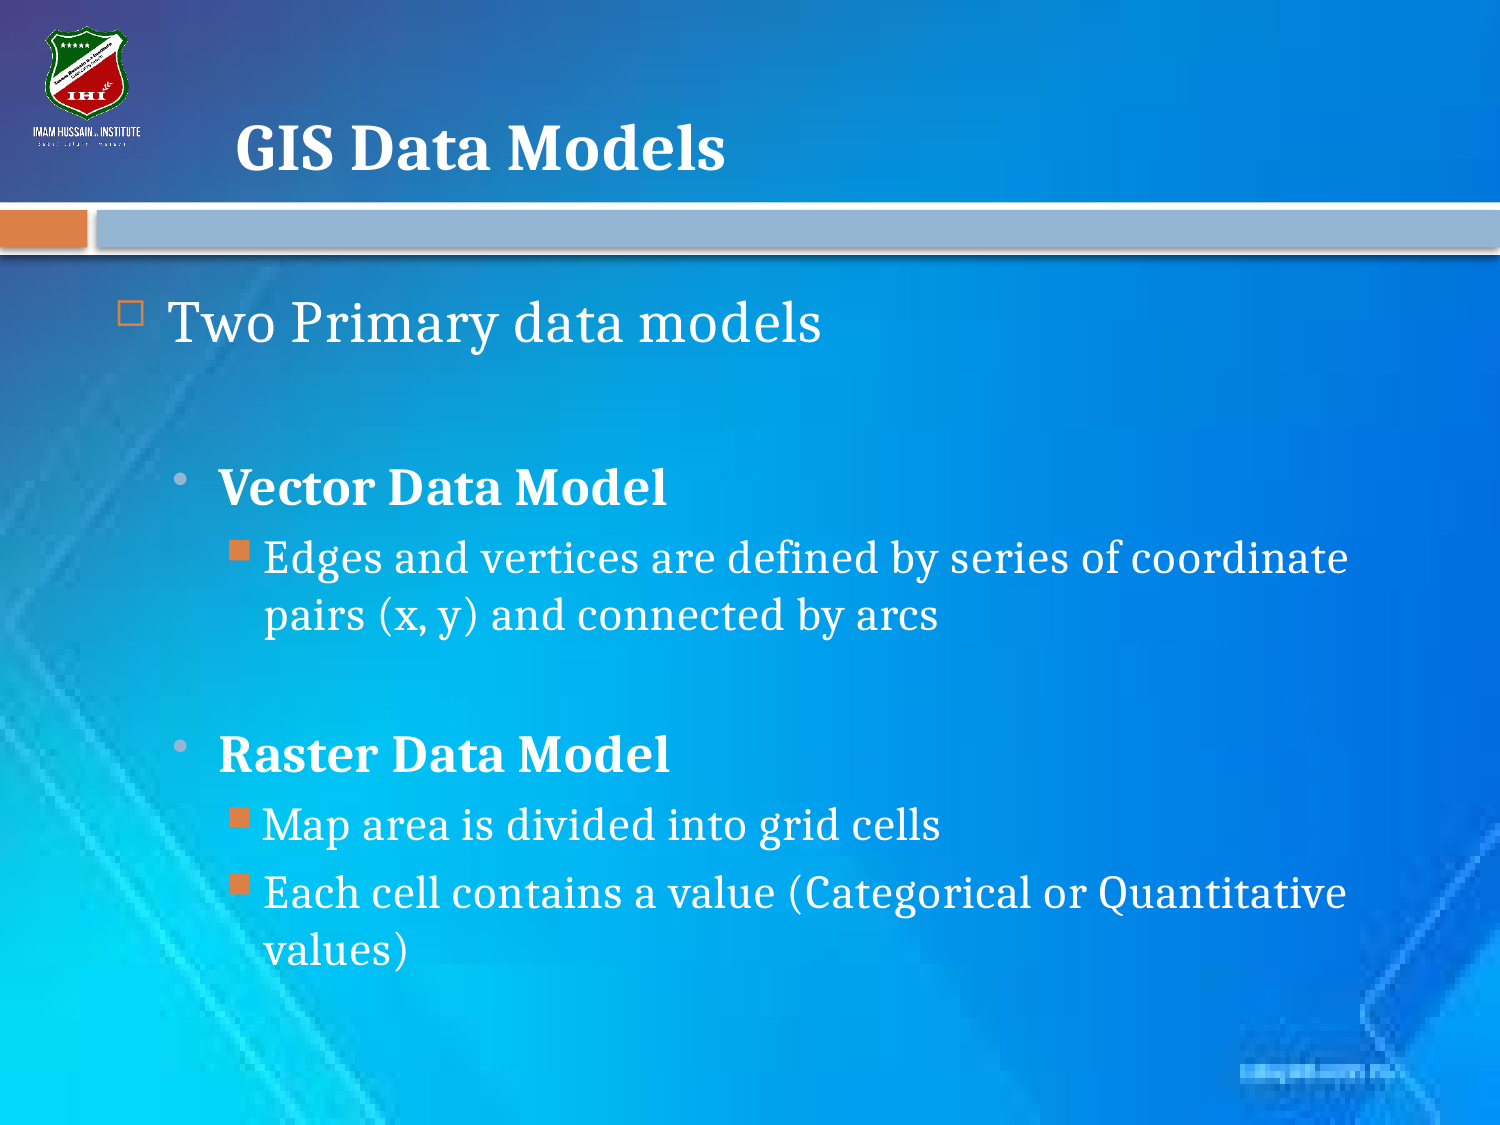

# GIS Data Models
Two Primary data models

Vector Data Model
Edges and vertices are defined by series of coordinate pairs (x, y) and connected by arcs

Raster Data Model
Map area is divided into grid cells
Each cell contains a value (Categorical or Quantitative values)